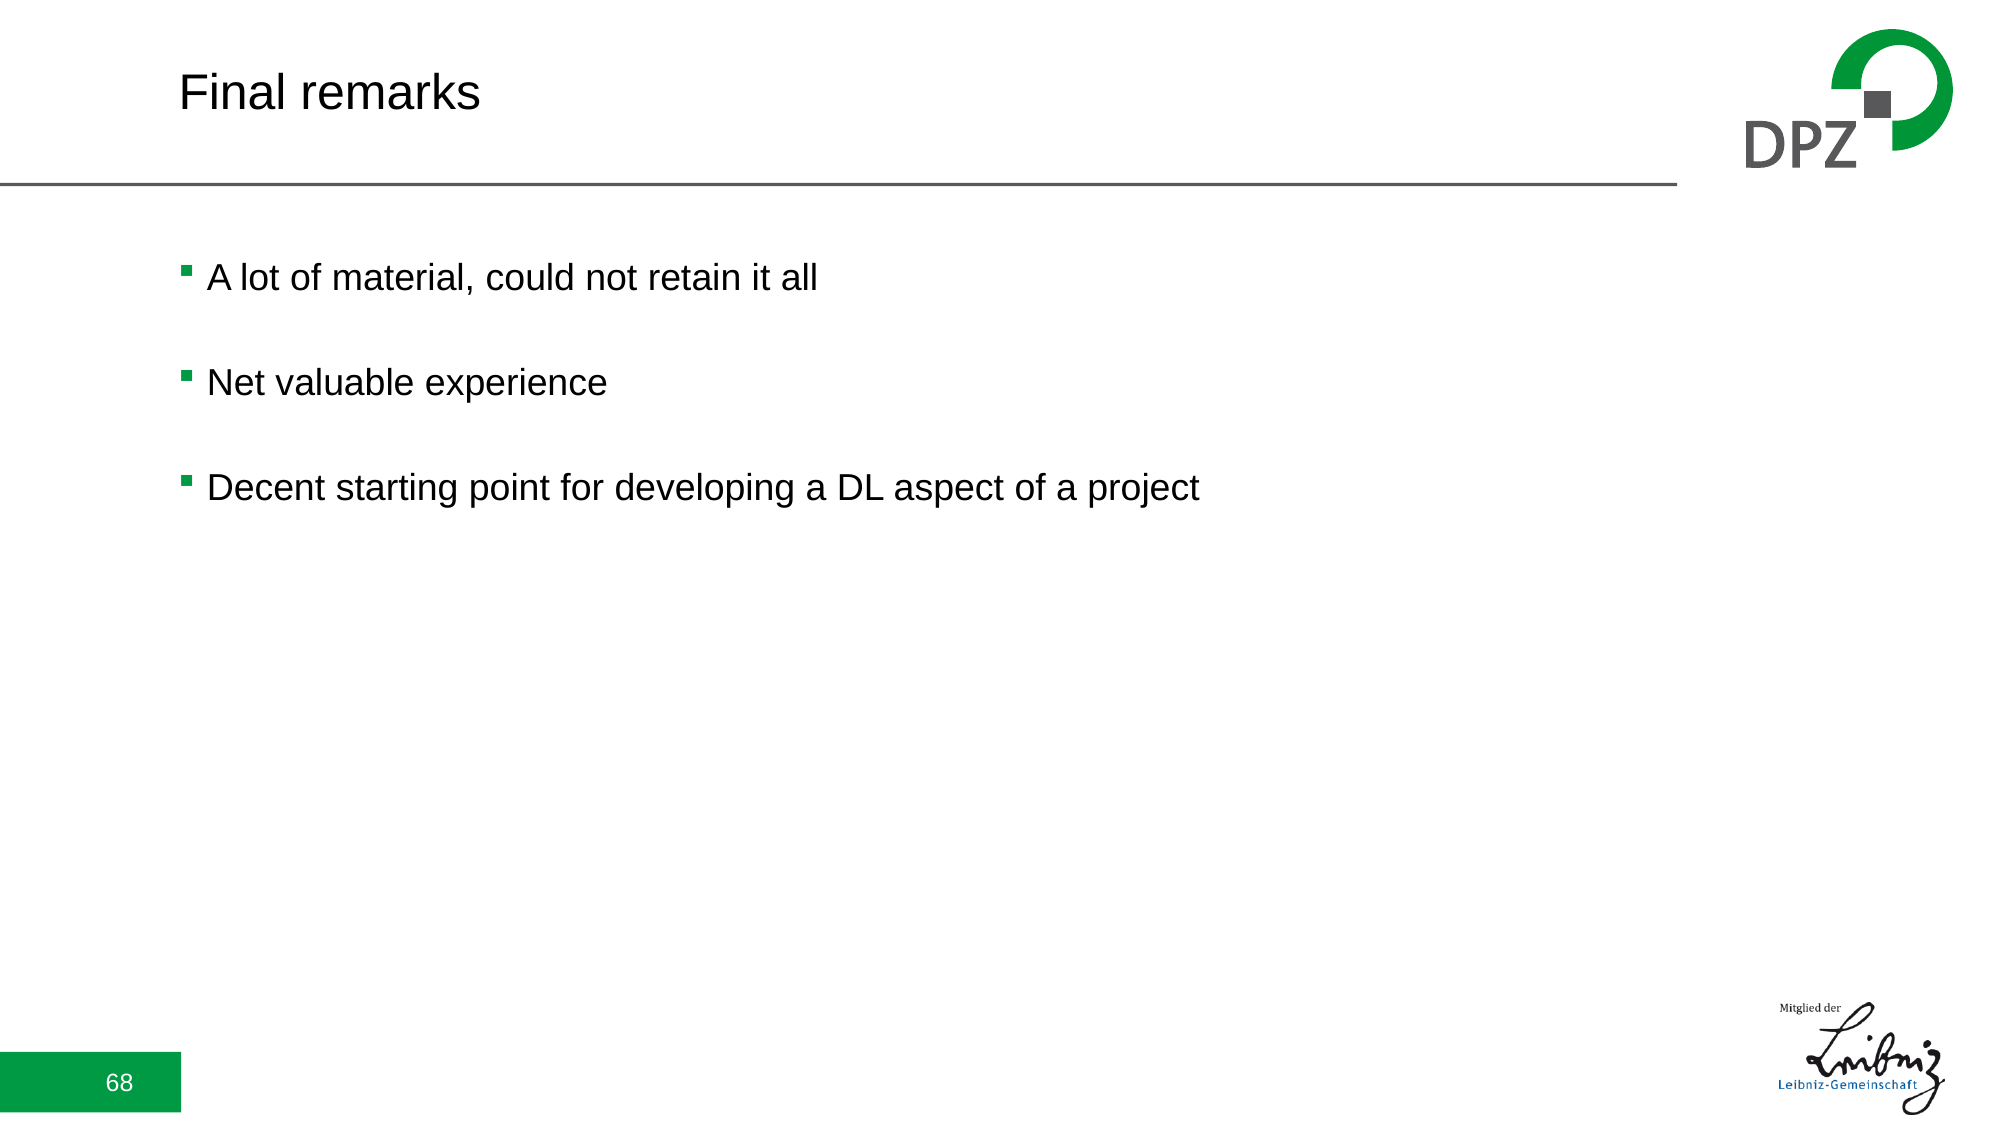

# Final remarks
A lot of material, could not retain it all

Net valuable experience

Decent starting point for developing a DL aspect of a project
68